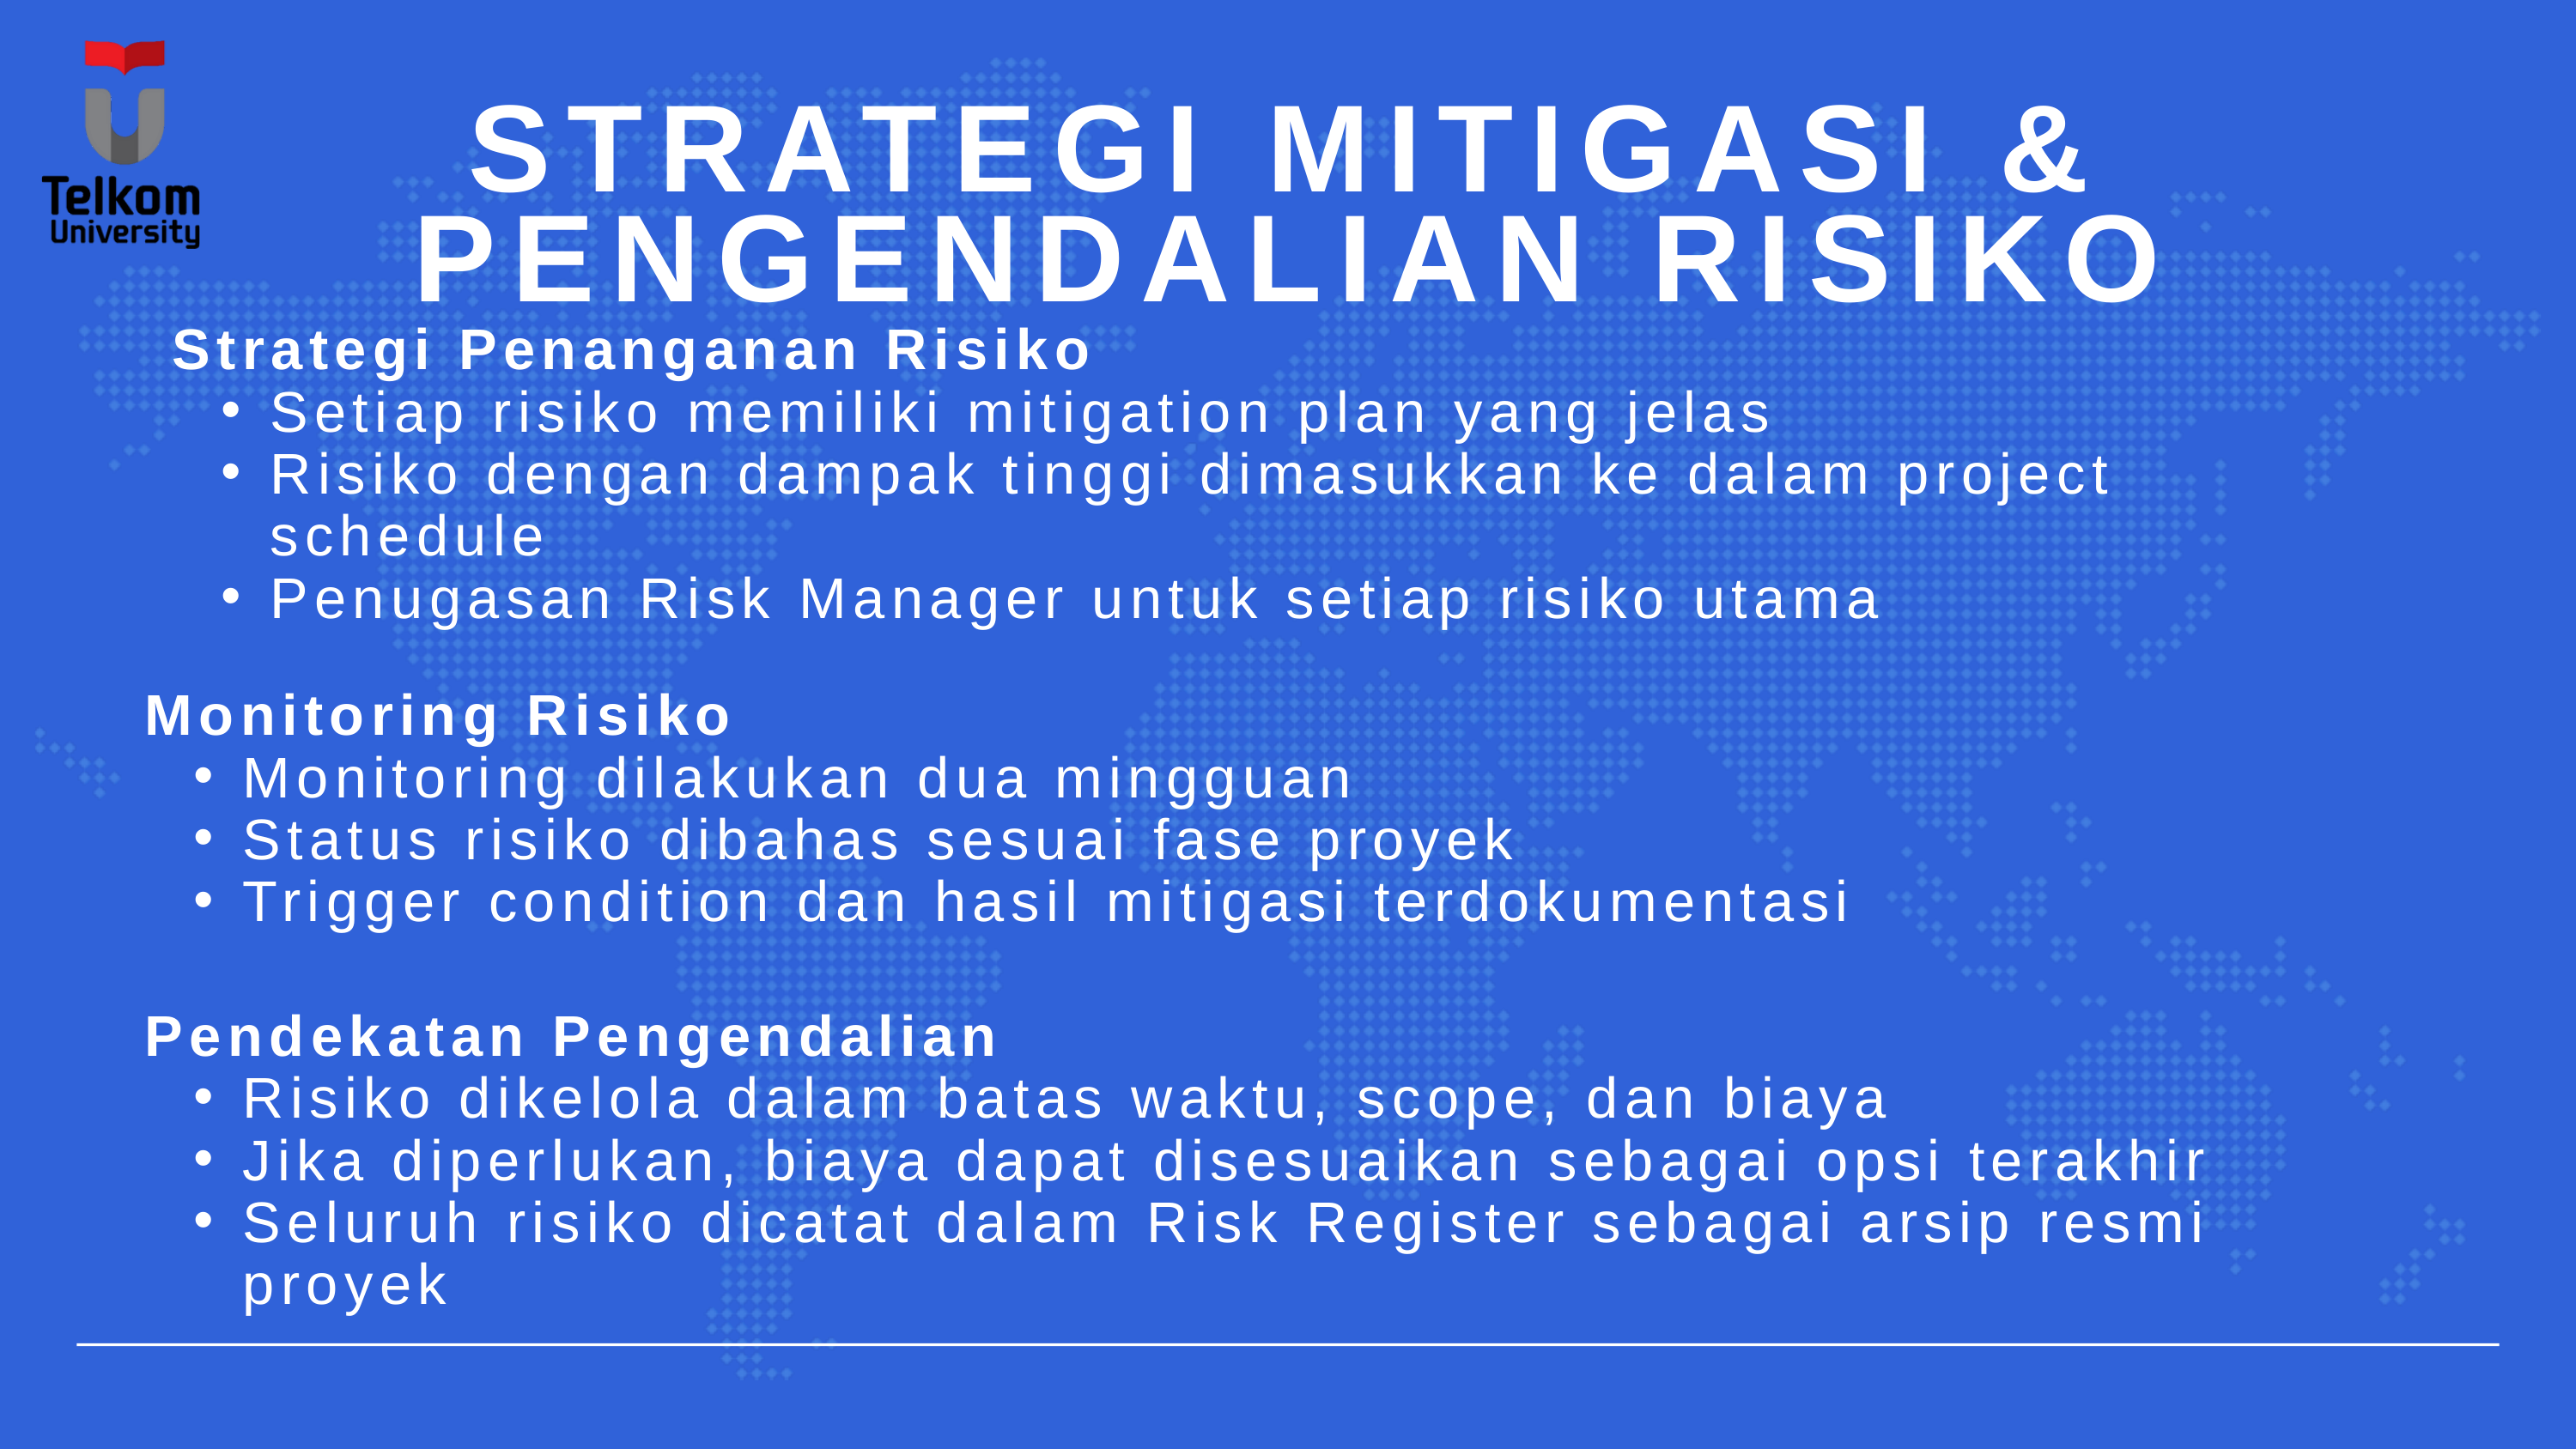

STRATEGI MITIGASI & PENGENDALIAN RISIKO
Strategi Penanganan Risiko
Setiap risiko memiliki mitigation plan yang jelas
Risiko dengan dampak tinggi dimasukkan ke dalam project schedule
Penugasan Risk Manager untuk setiap risiko utama
Monitoring Risiko
Monitoring dilakukan dua mingguan
Status risiko dibahas sesuai fase proyek
Trigger condition dan hasil mitigasi terdokumentasi
Pendekatan Pengendalian
Risiko dikelola dalam batas waktu, scope, dan biaya
Jika diperlukan, biaya dapat disesuaikan sebagai opsi terakhir
Seluruh risiko dicatat dalam Risk Register sebagai arsip resmi proyek